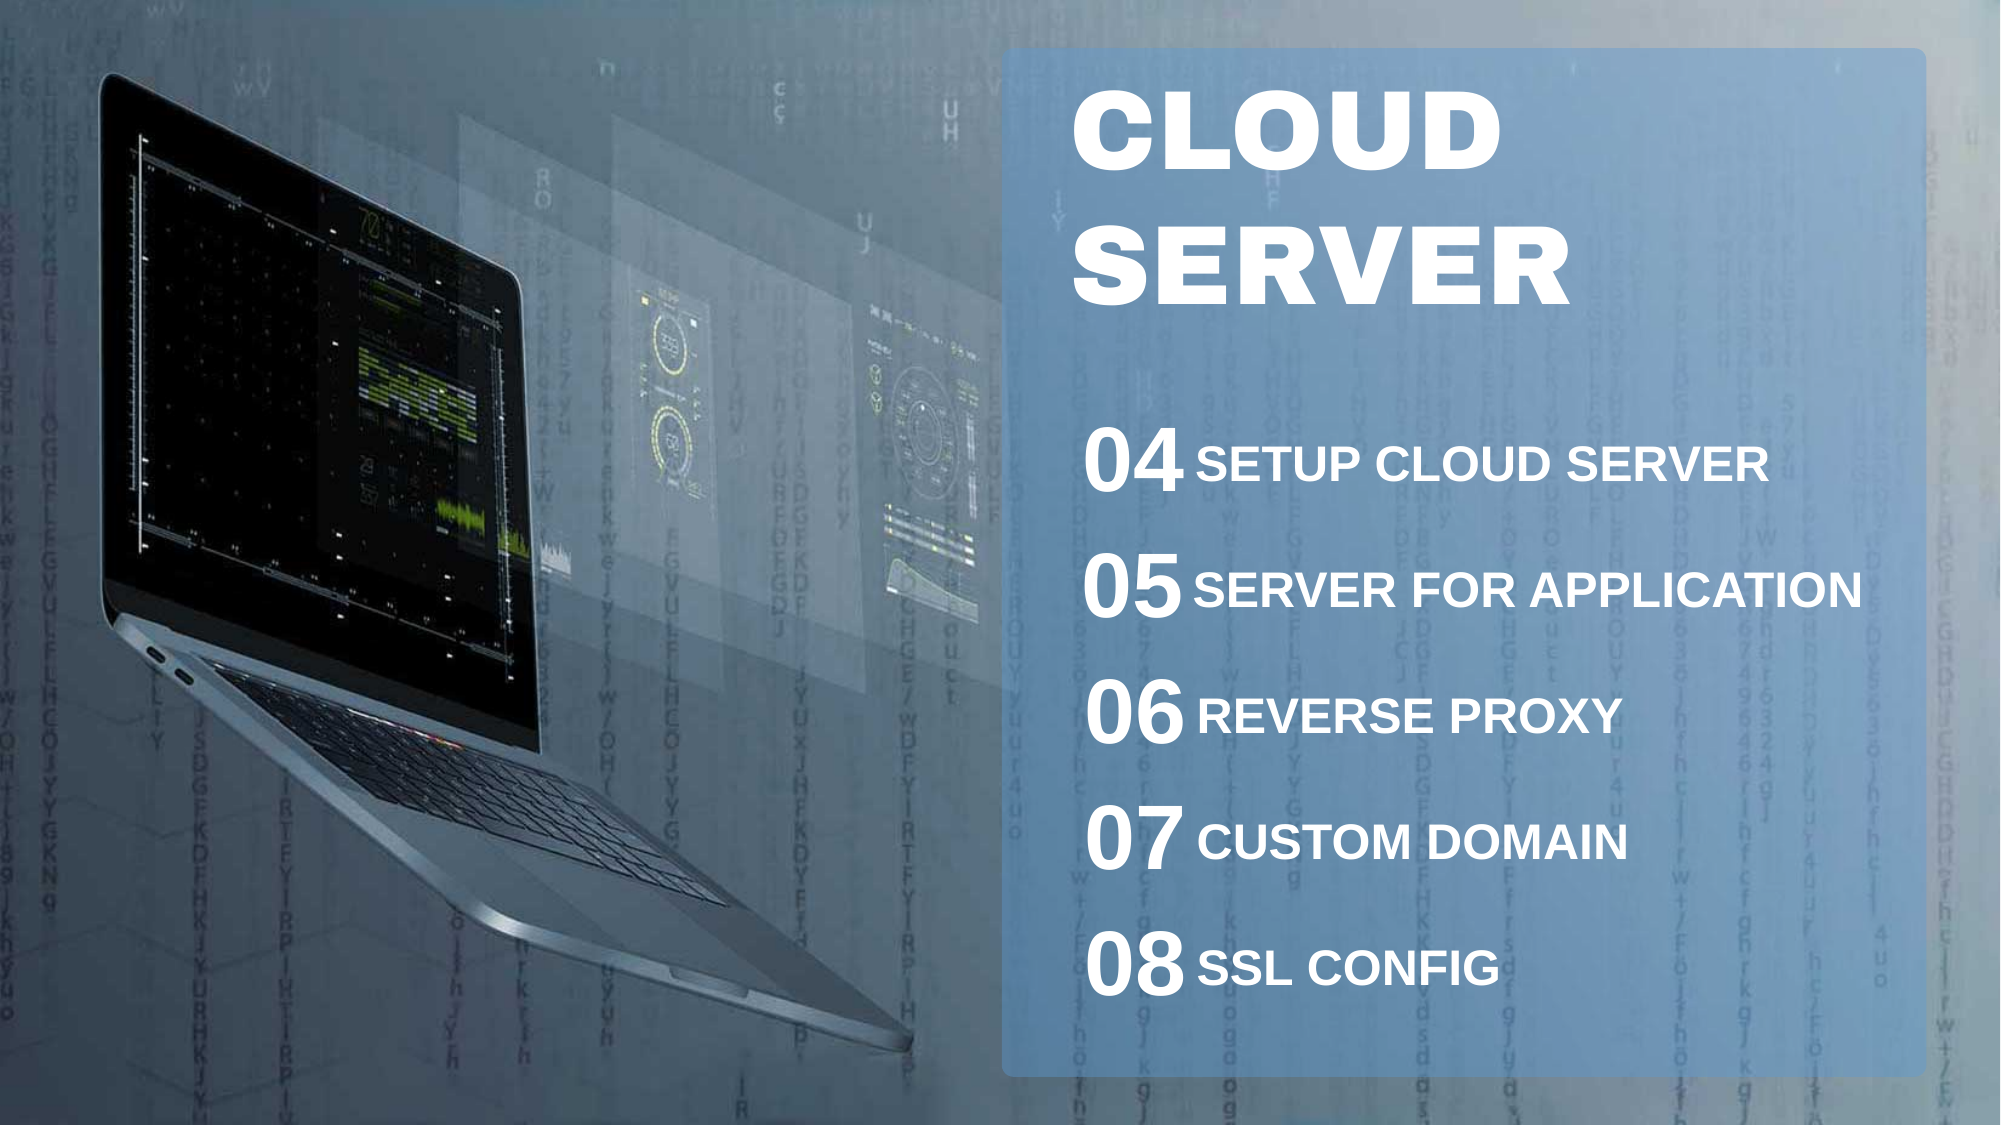

CLOUD SERVER

04
SETUP CLOUD SERVER
05
SERVER FOR APPLICATION
06
REVERSE PROXY
07
CUSTOM DOMAIN
08
SSL CONFIG